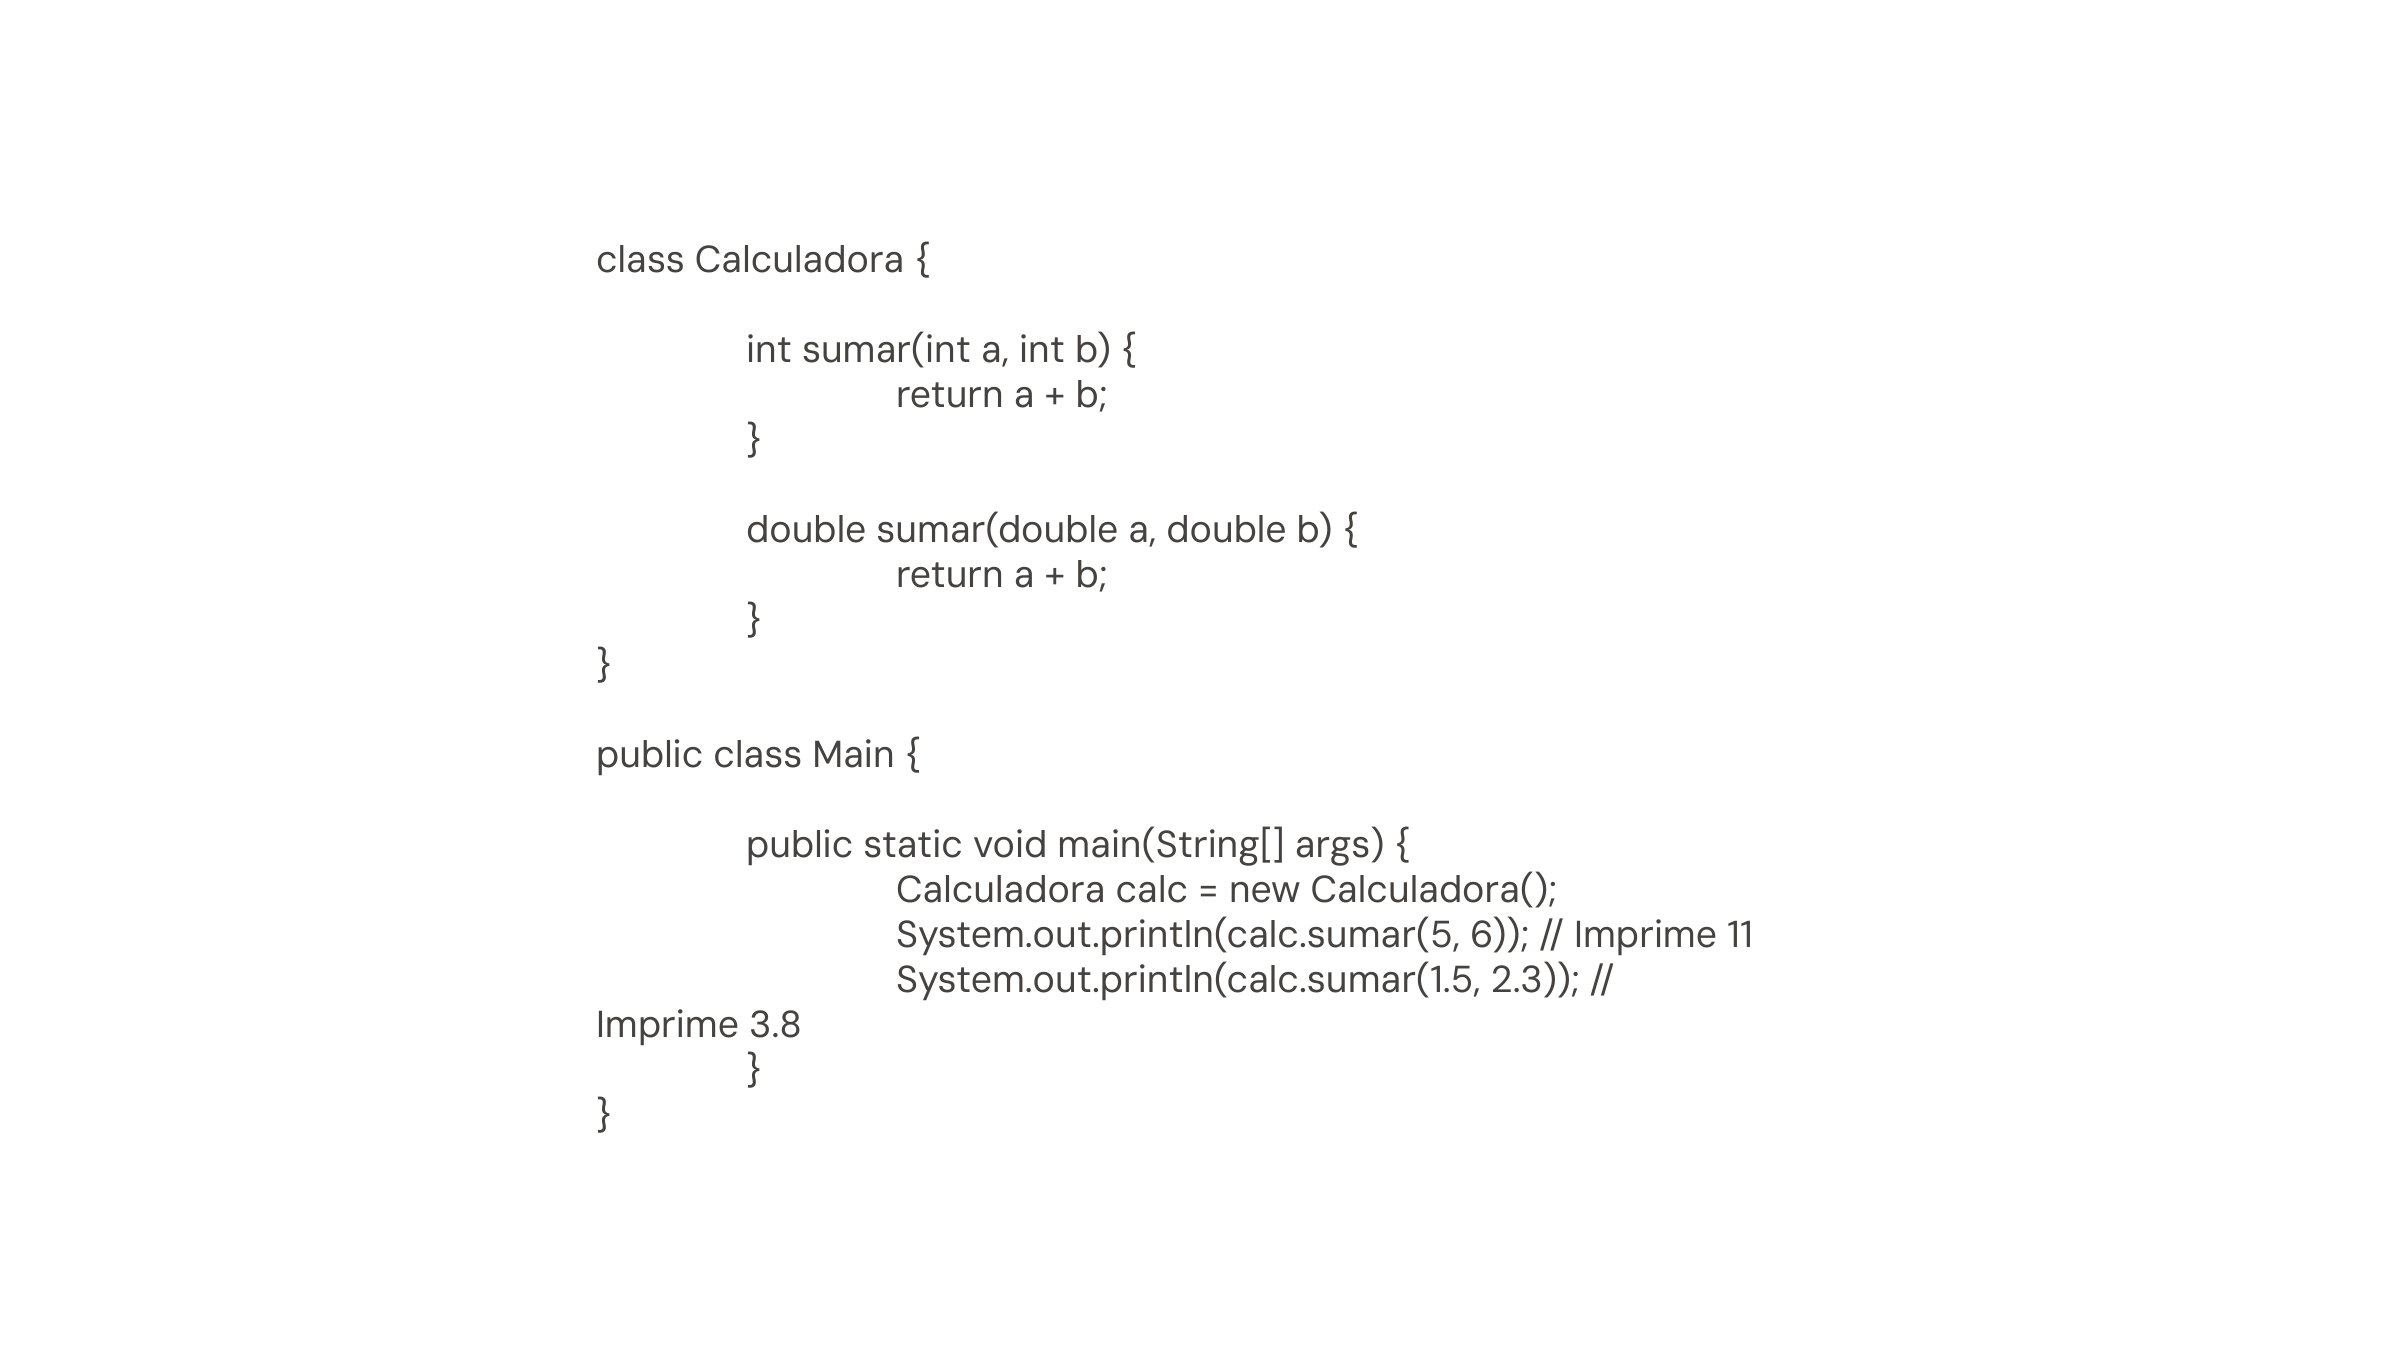

class Calculadora {

	int sumar(int a, int b) {
		return a + b;
	}

	double sumar(double a, double b) {
		return a + b;
	}
}

public class Main {

	public static void main(String[] args) {
		Calculadora calc = new Calculadora();
		System.out.println(calc.sumar(5, 6)); // Imprime 11
		System.out.println(calc.sumar(1.5, 2.3)); // Imprime 3.8
	}
}